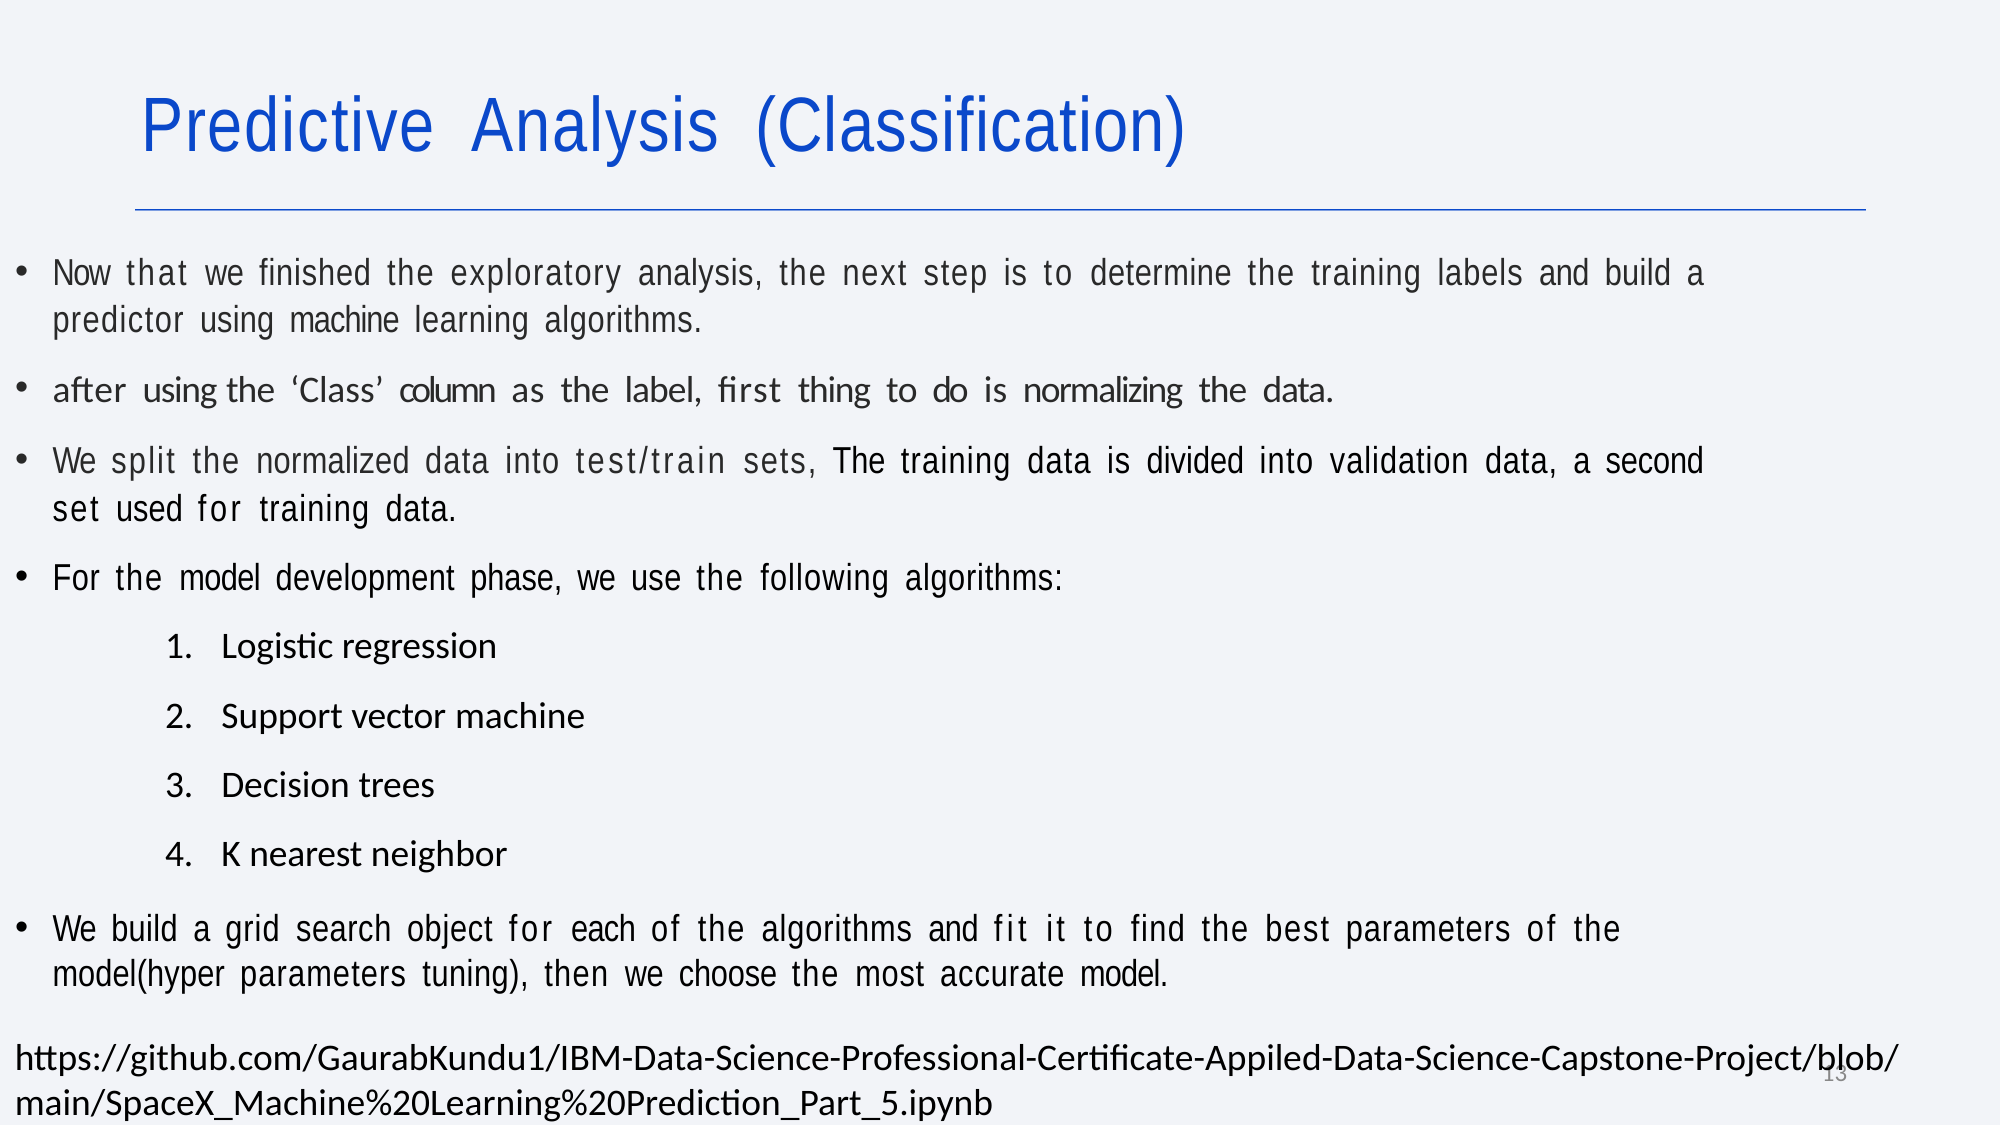

# Predictive	Analysis	(Classification)
Now that we finished the exploratory analysis, the next step is to determine the training labels and build a
predictor using machine learning algorithms.
after using the ‘Class’ column as the label, first thing to do is normalizing the data.
We split the normalized data into test/train sets, The training data is divided into validation data, a second
set used for training data.
For the model development phase, we use the following algorithms:
Logistic regression
Support vector machine
Decision trees
K nearest neighbor
We build a grid search object for each of the algorithms and fit it to find the best parameters of the  model(hyper parameters tuning), then we choose the most accurate model.
https://github.com/GaurabKundu1/IBM-Data-Science-Professional-Certificate-Appiled-Data-Science-Capstone-Project/blob/main/SpaceX_Machine%20Learning%20Prediction_Part_5.ipynb
13